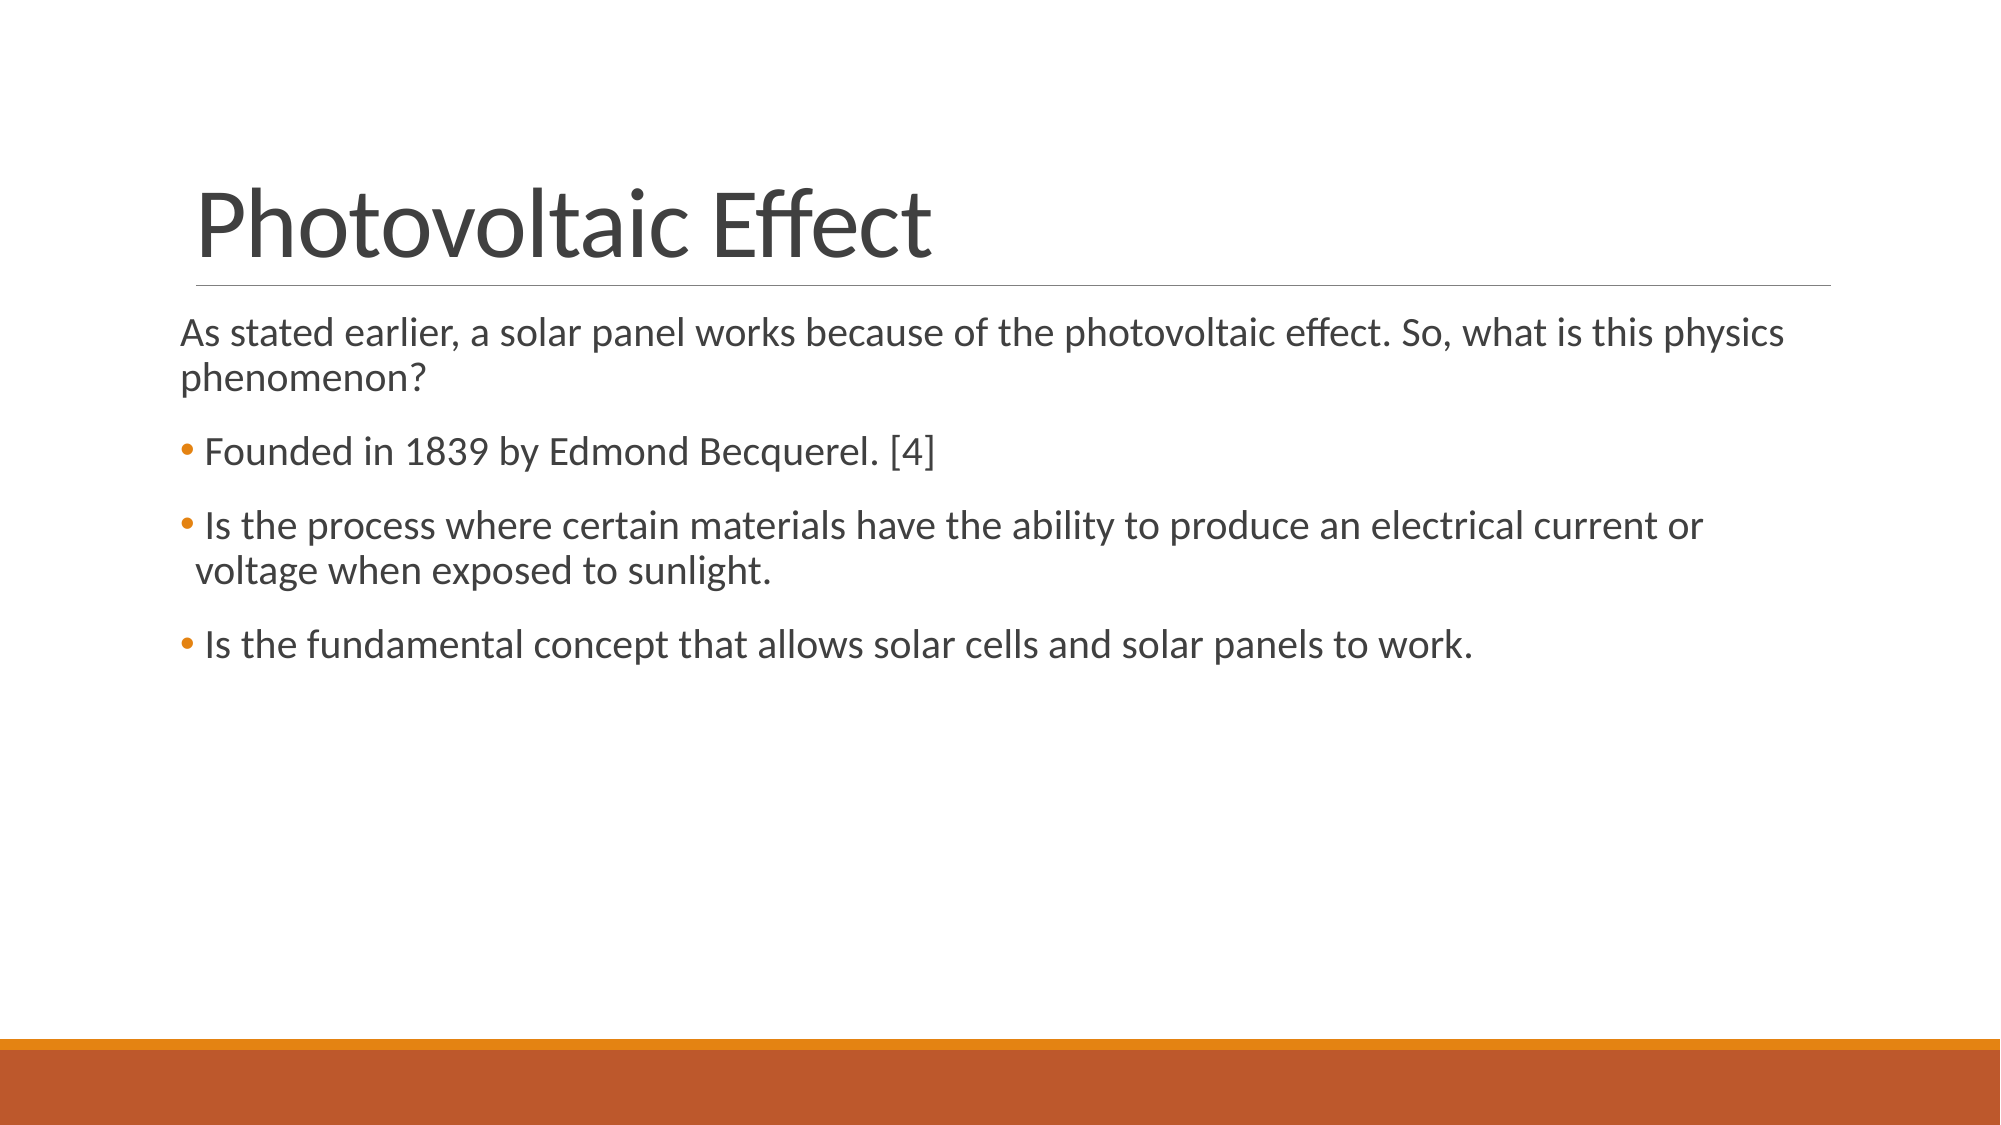

# Photovoltaic Effect
As stated earlier, a solar panel works because of the photovoltaic effect. So, what is this physics phenomenon?
 Founded in 1839 by Edmond Becquerel. [4]
 Is the process where certain materials have the ability to produce an electrical current or voltage when exposed to sunlight.
 Is the fundamental concept that allows solar cells and solar panels to work.